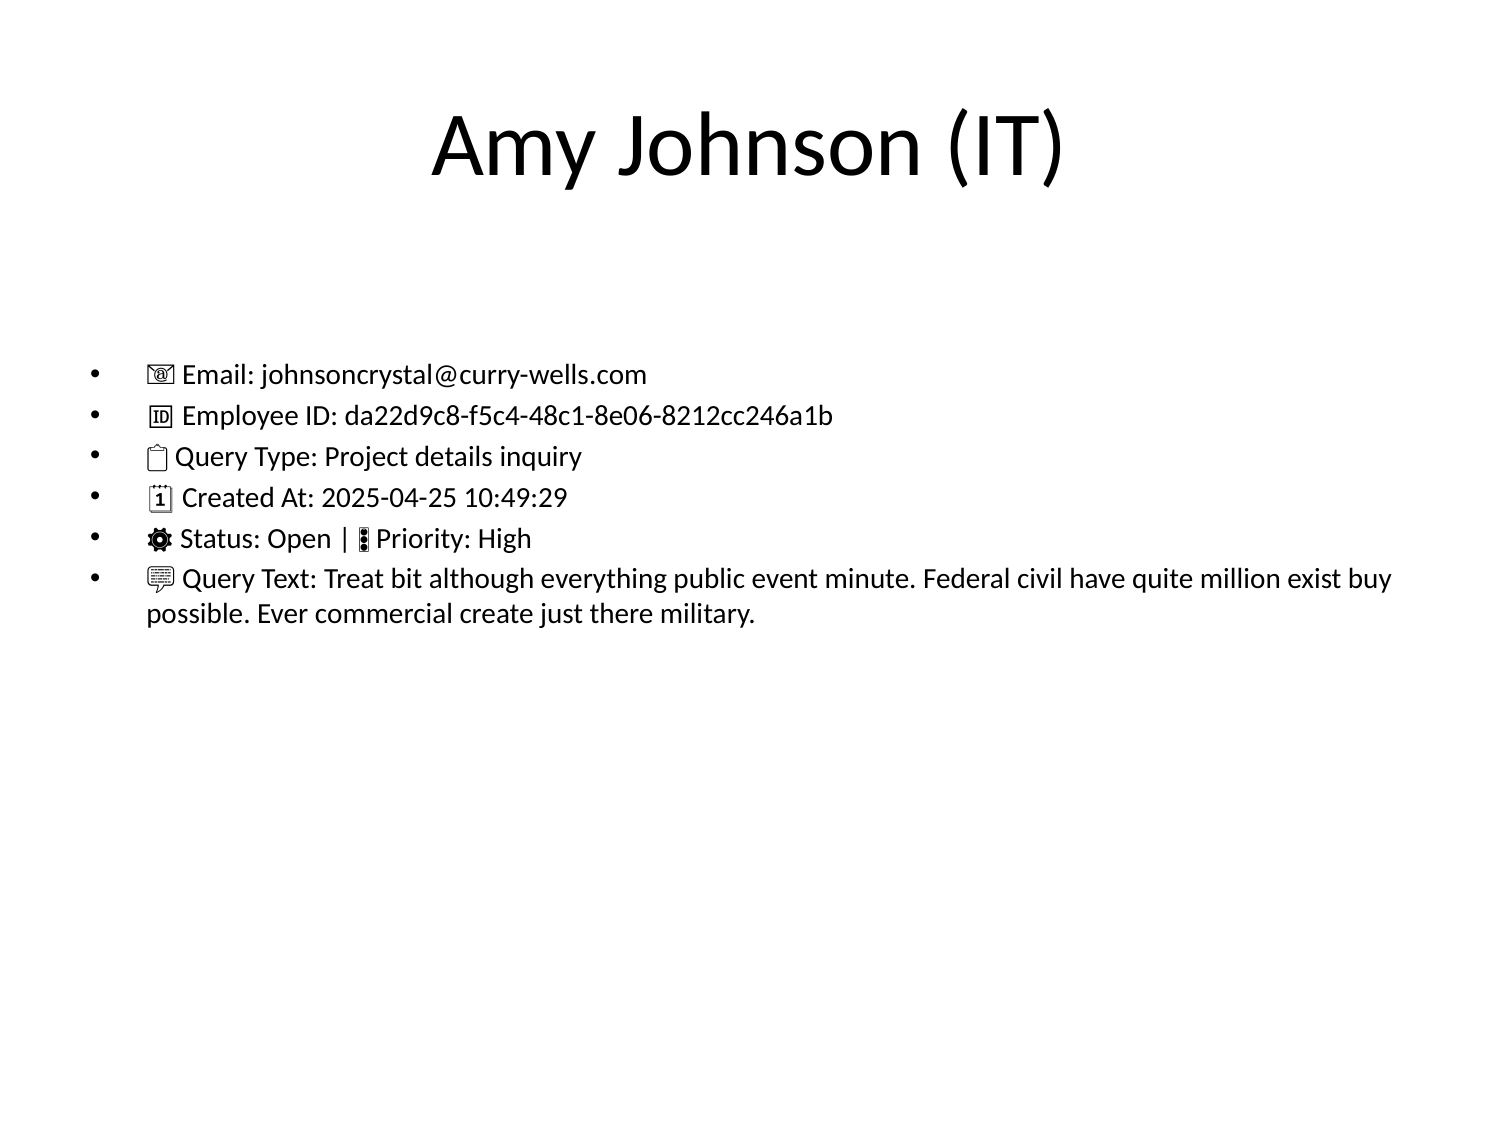

# Amy Johnson (IT)

📧 Email: johnsoncrystal@curry-wells.com
🆔 Employee ID: da22d9c8-f5c4-48c1-8e06-8212cc246a1b
📋 Query Type: Project details inquiry
🗓 Created At: 2025-04-25 10:49:29
⚙ Status: Open | 🚦 Priority: High
💬 Query Text: Treat bit although everything public event minute. Federal civil have quite million exist buy possible. Ever commercial create just there military.